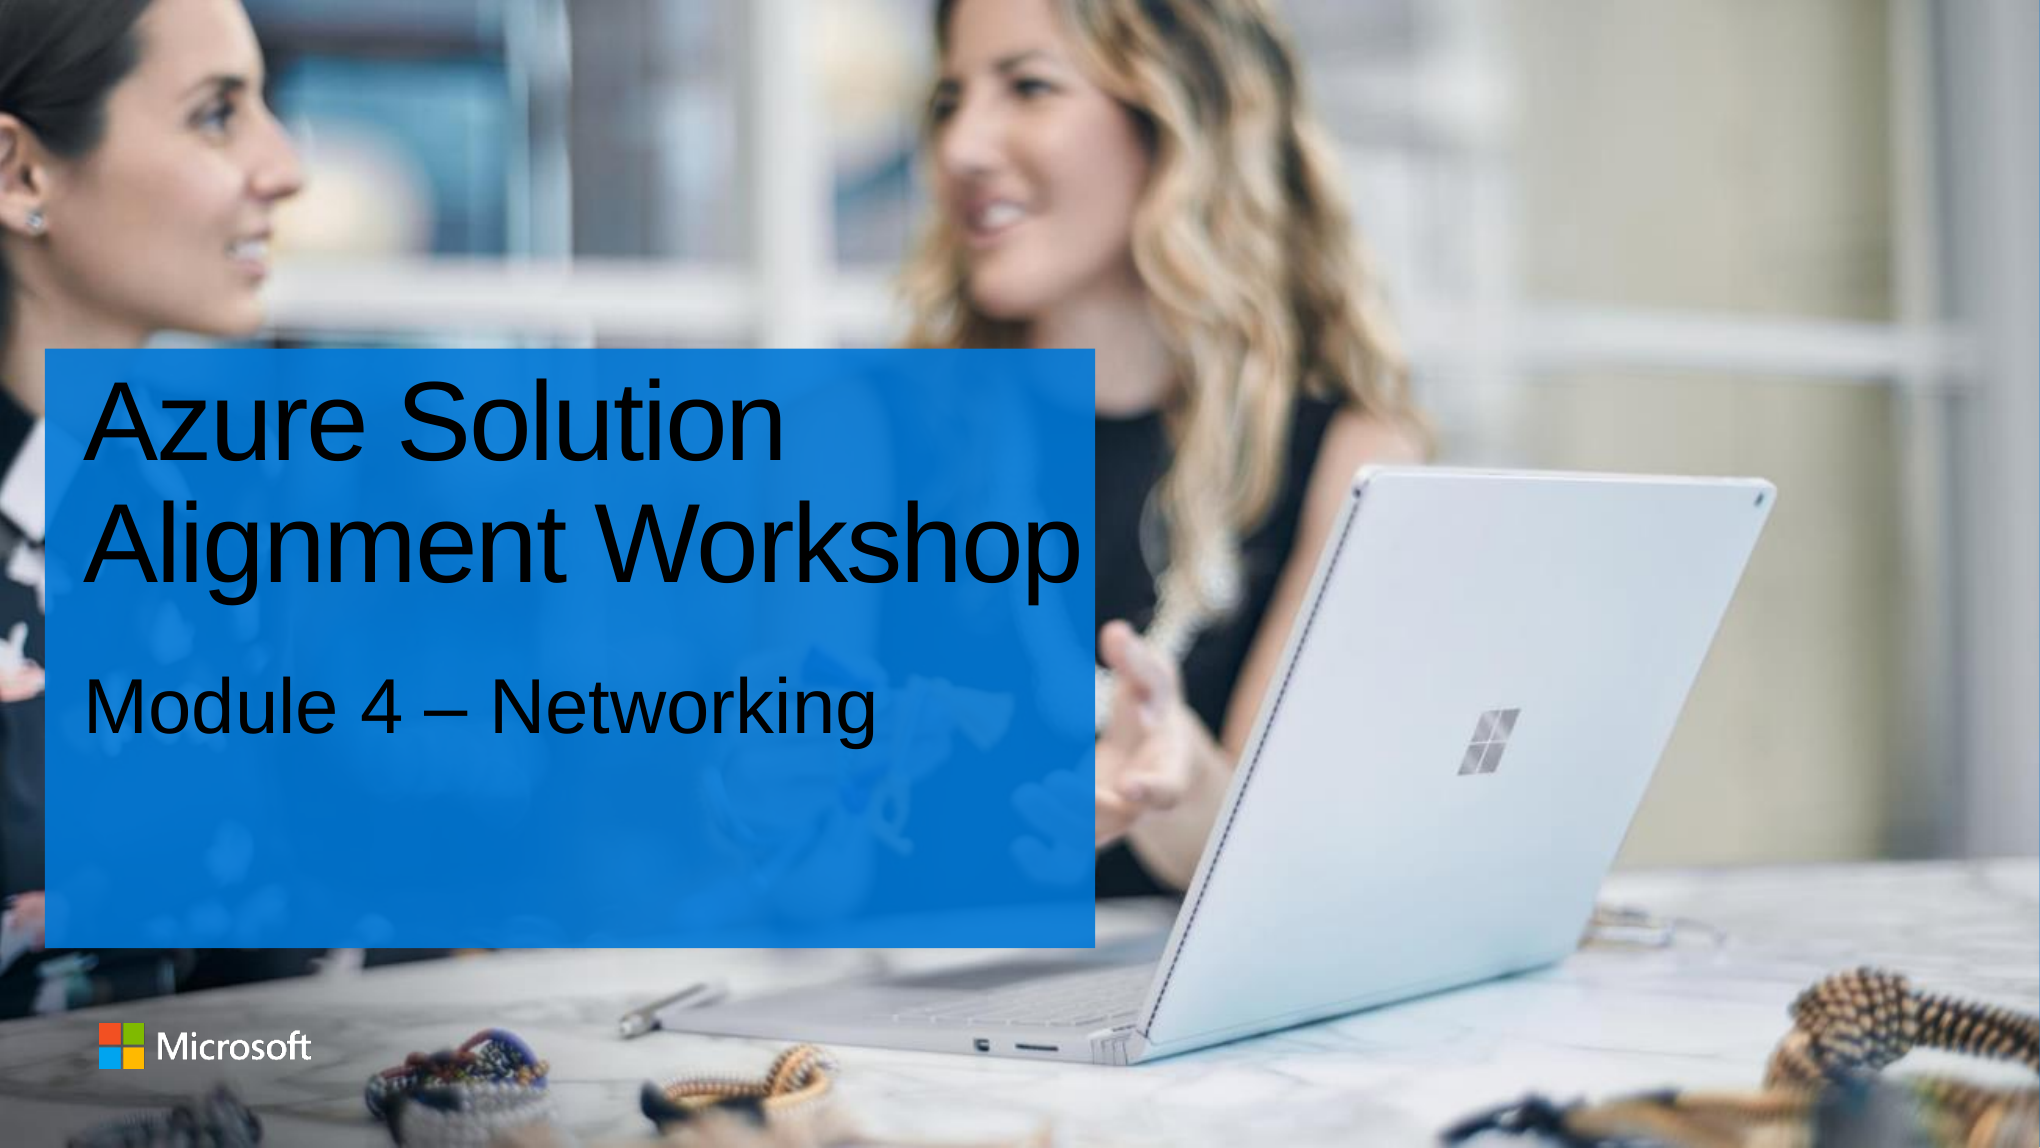

# Azure Solution Alignment Workshop
Module 4 – Networking